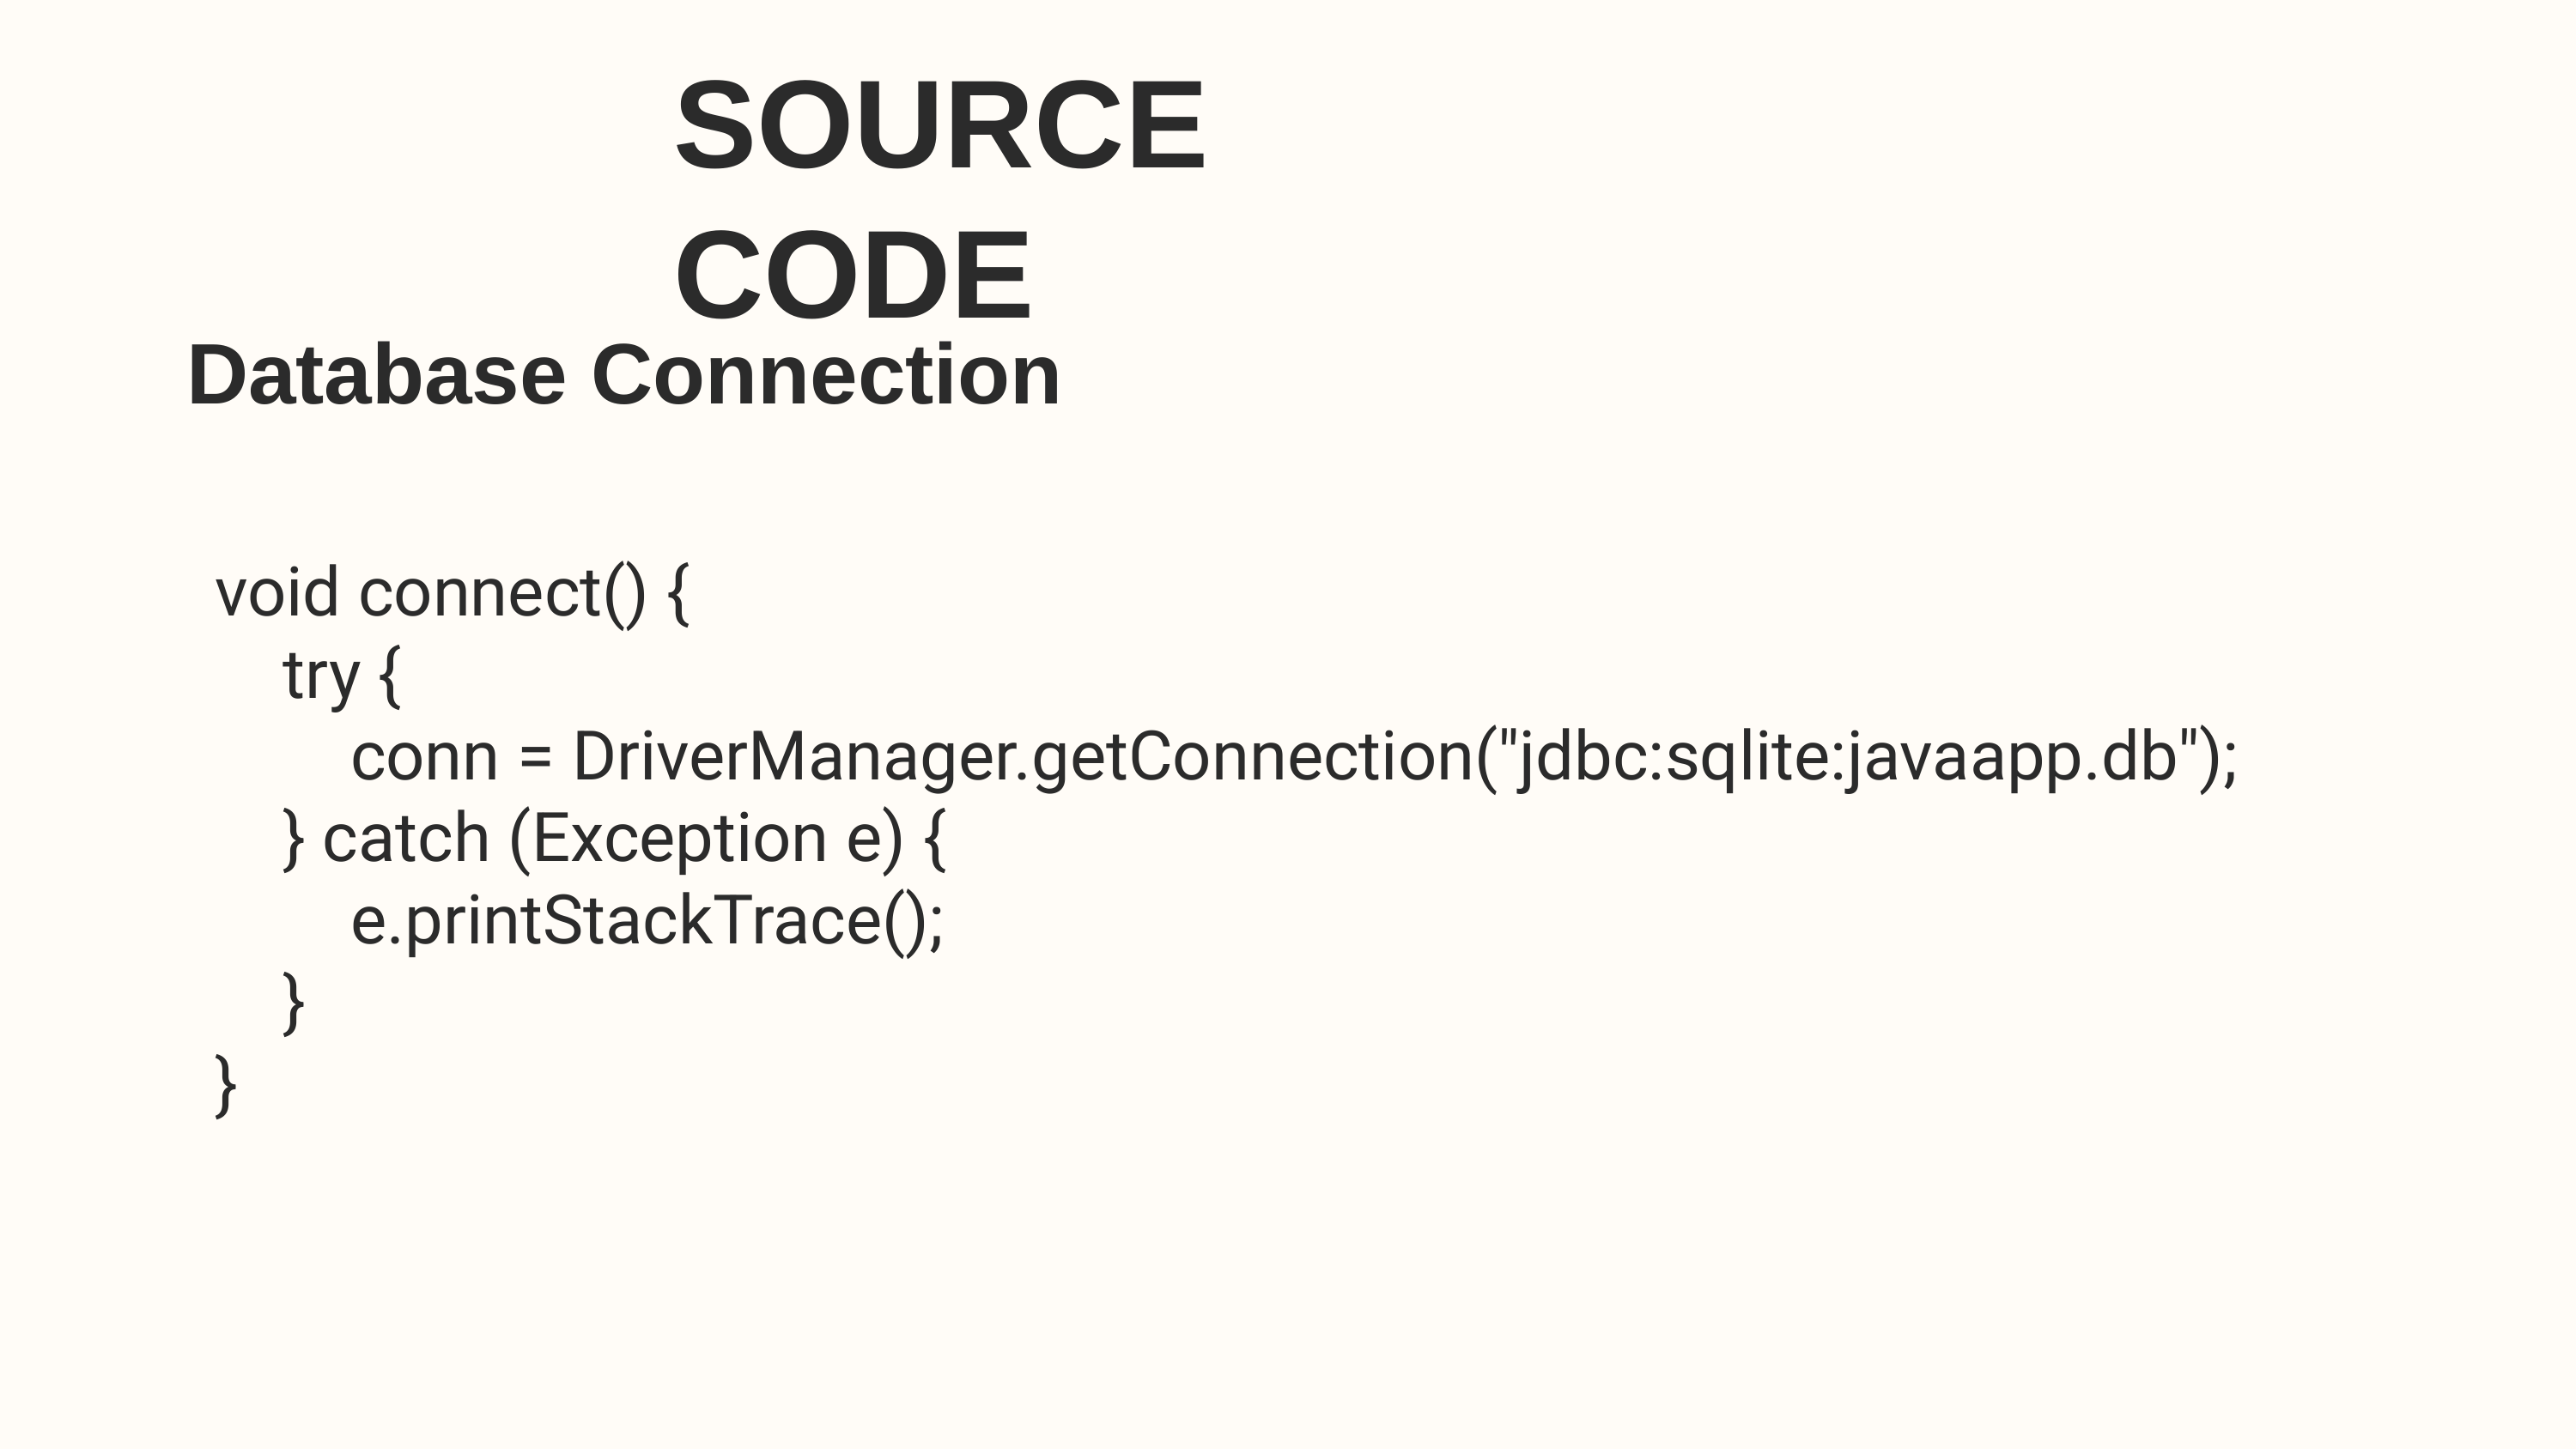

SOURCE CODE
Database Connection
void connect() {
    try {
        conn = DriverManager.getConnection("jdbc:sqlite:javaapp.db");
    } catch (Exception e) {
        e.printStackTrace();
    }
}